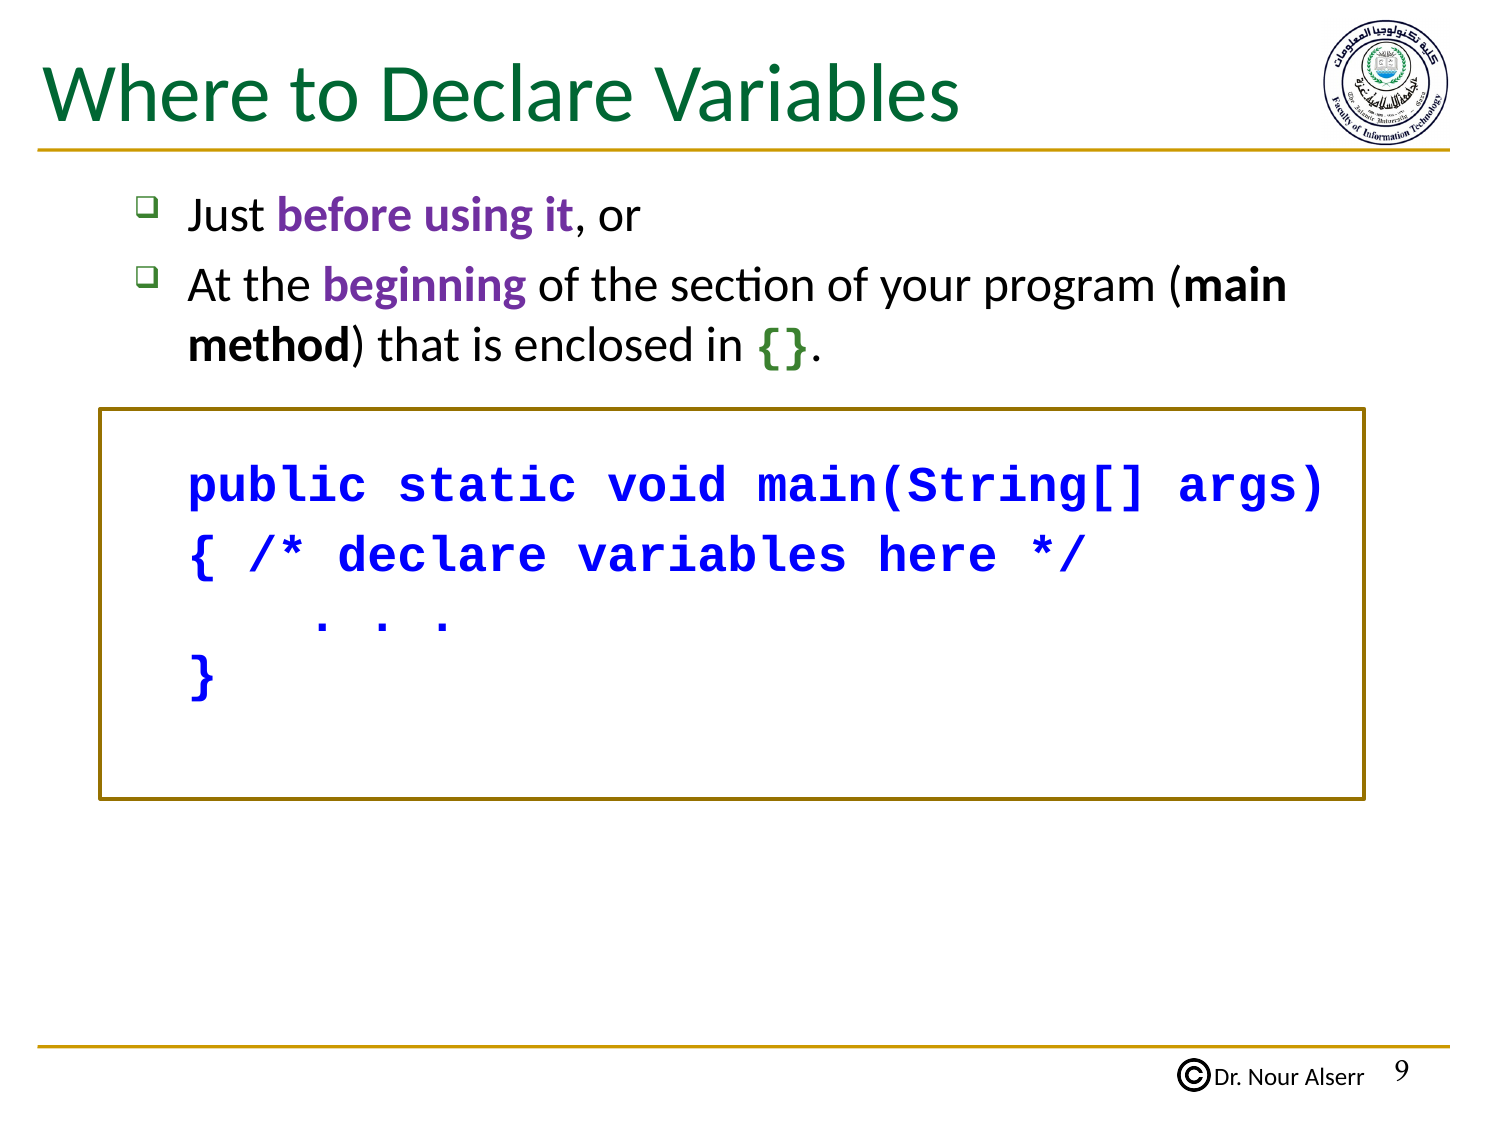

# Where to Declare Variables

Just before using it, or
At the beginning of the section of your program (main method) that is enclosed in {}.

	public static void main(String[] args)
	{ /* declare variables here */
    . . .
}

9